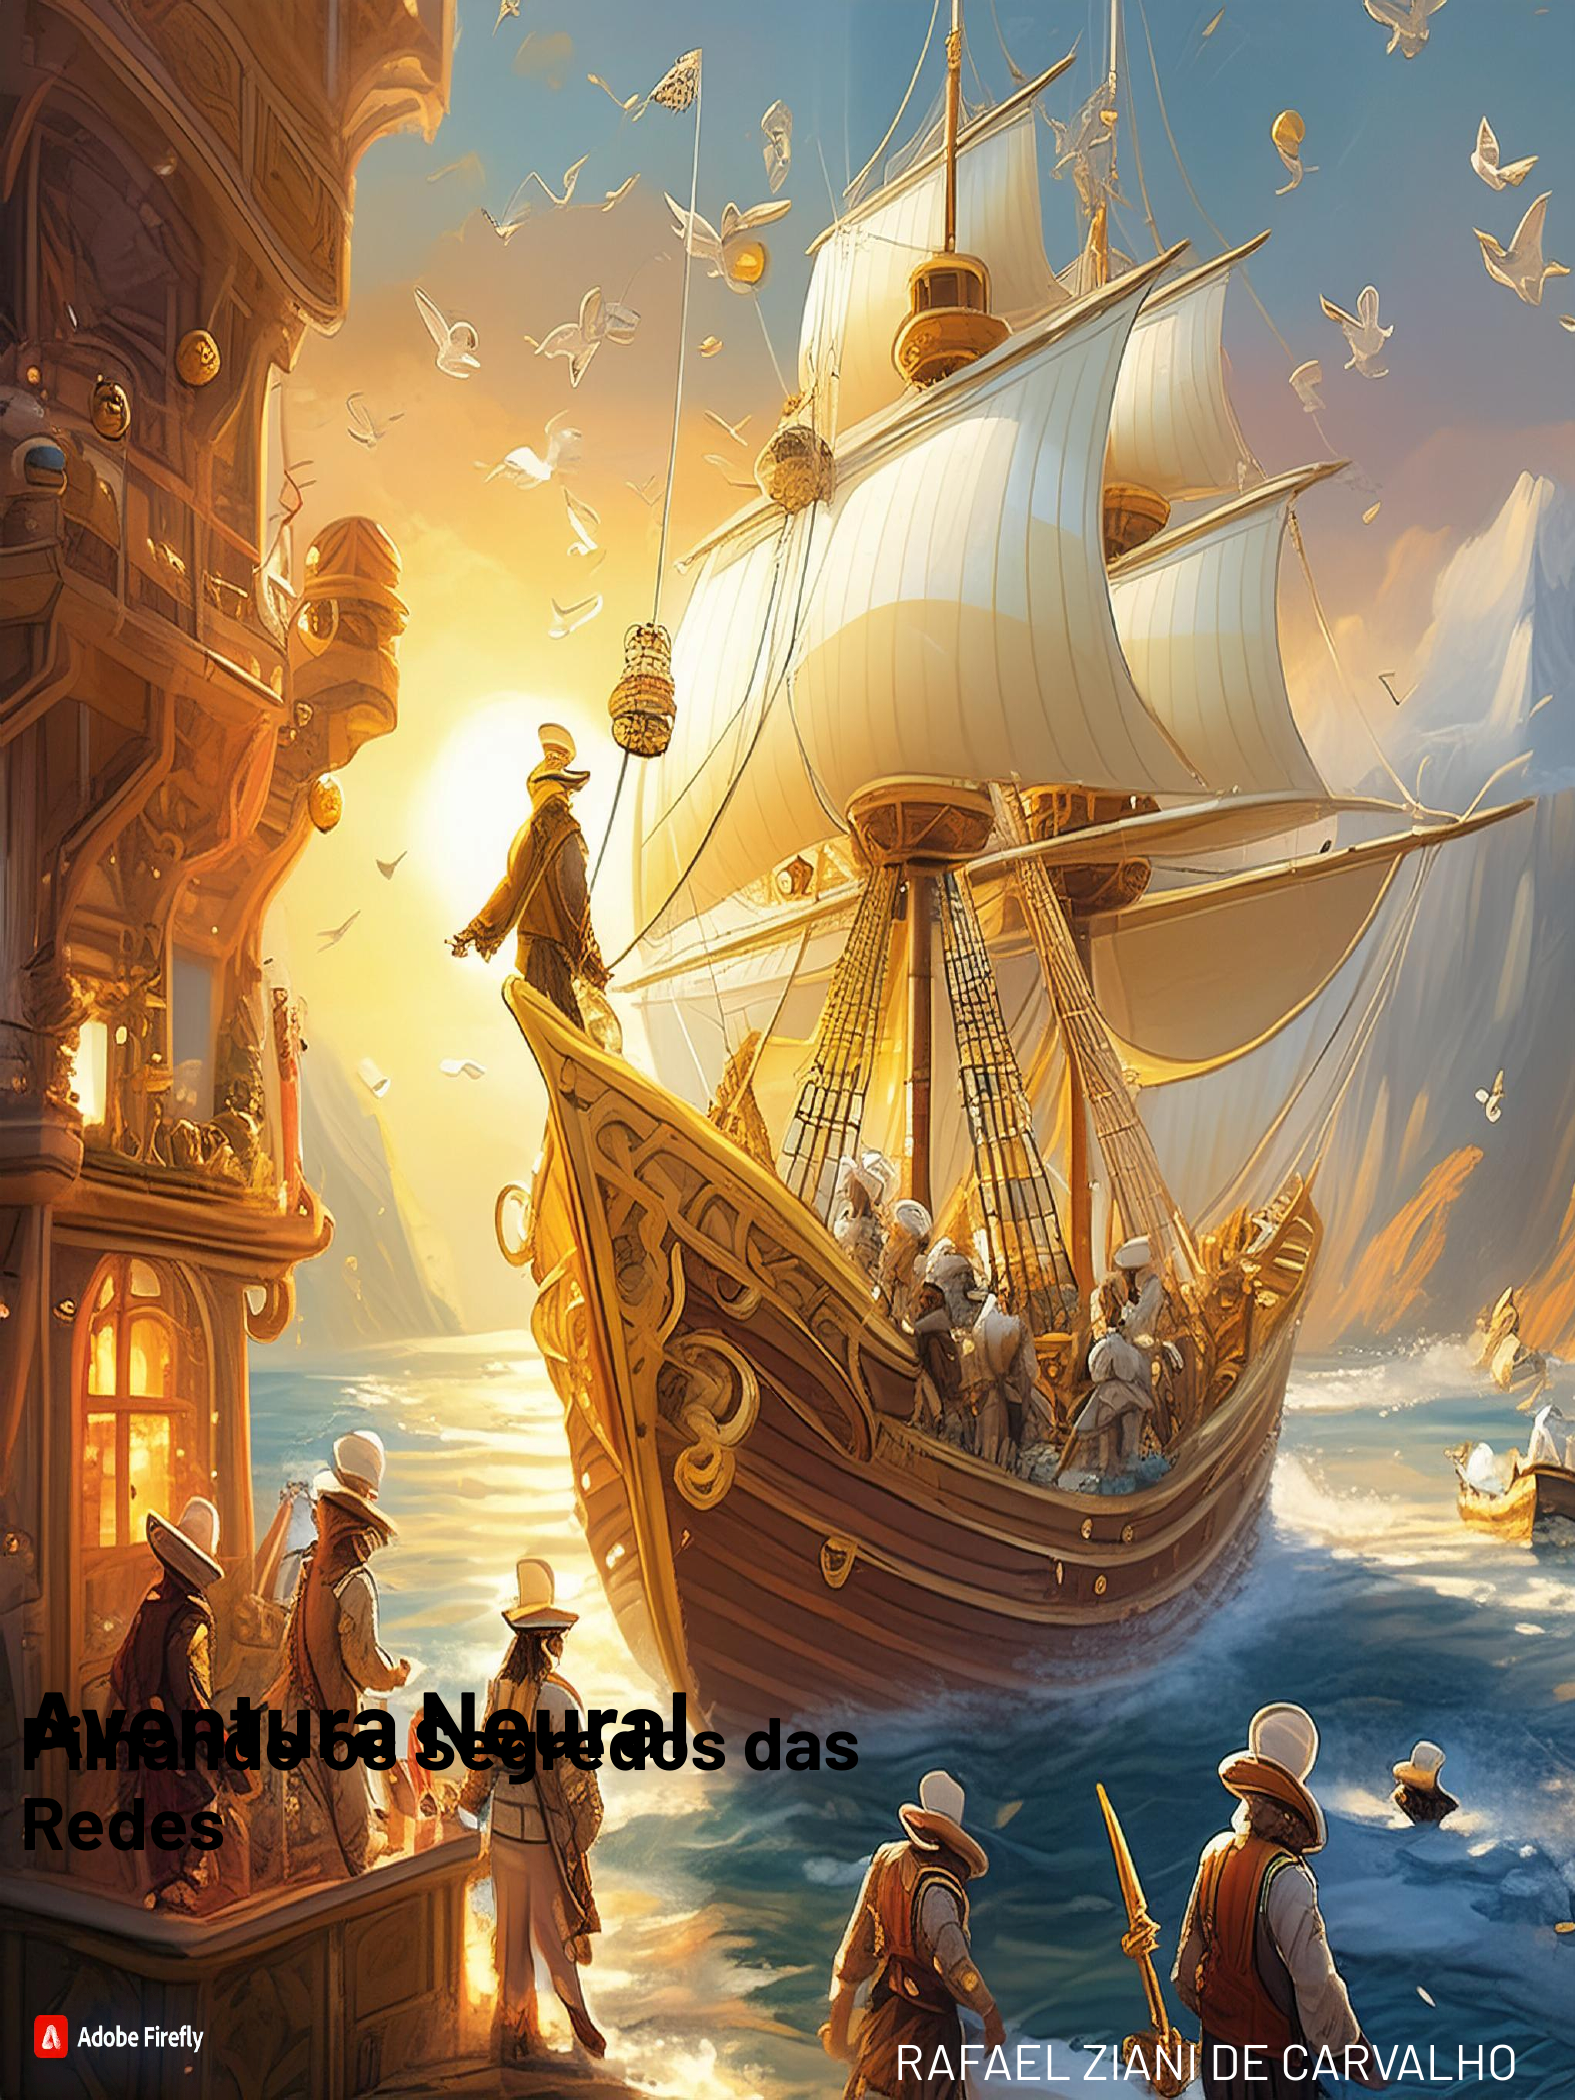

Aventura Neural
Pilhando os Segredos das Redes
RAFAEL ZIANI DE CARVALHO